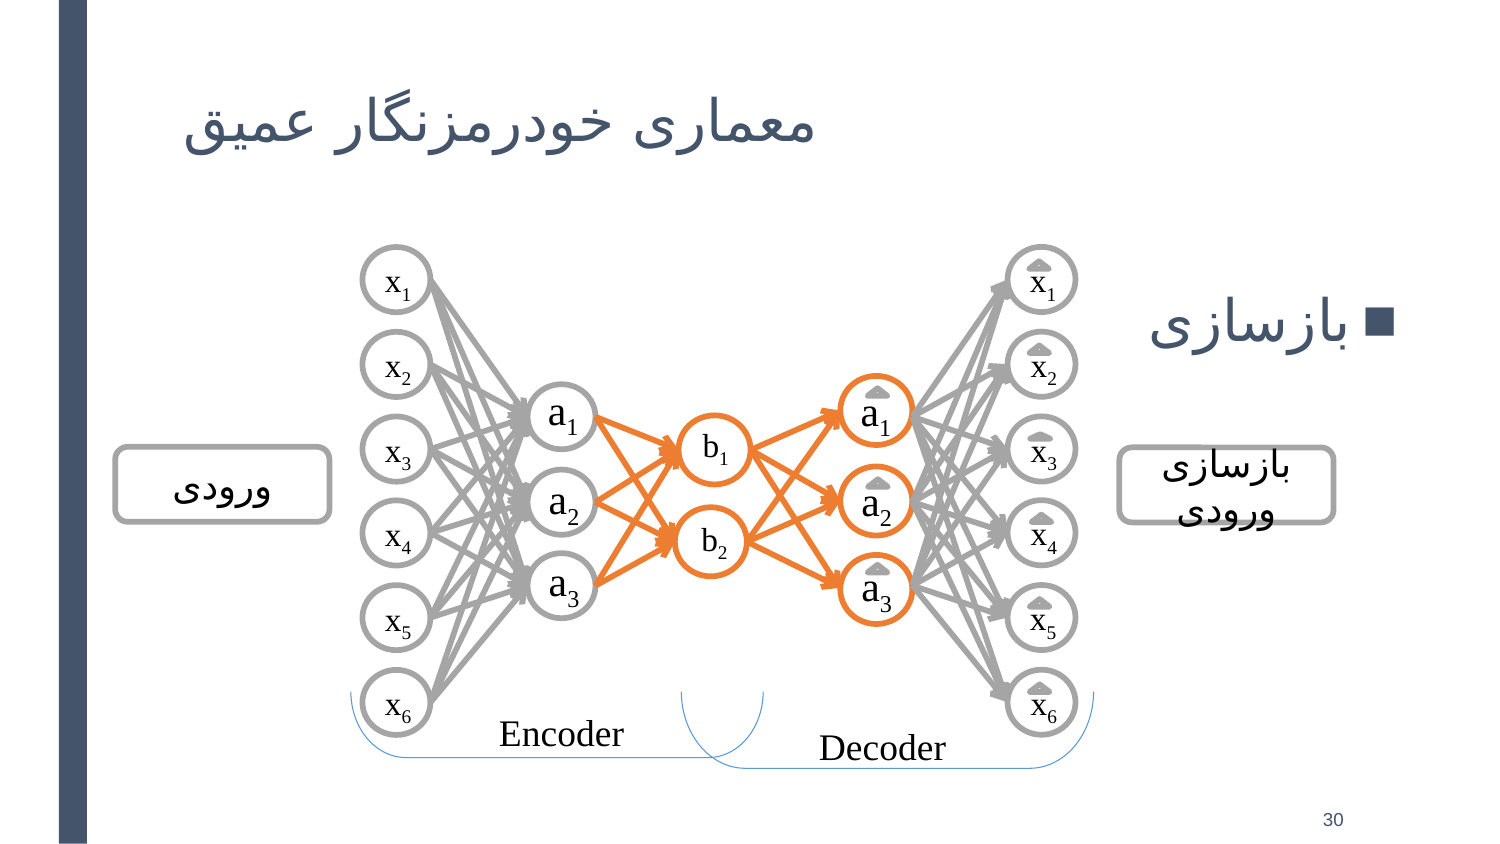

# معماری خودرمزنگار عمیق

x1

x2

x3

x4

x5

x6

x1

x2

x3

x4

x5

x6

a1
a2
a3

a1

b1

b2
a2

a3

بازسازی
ورودی
بازسازی ورودی‌

Encoder
Decoder
30